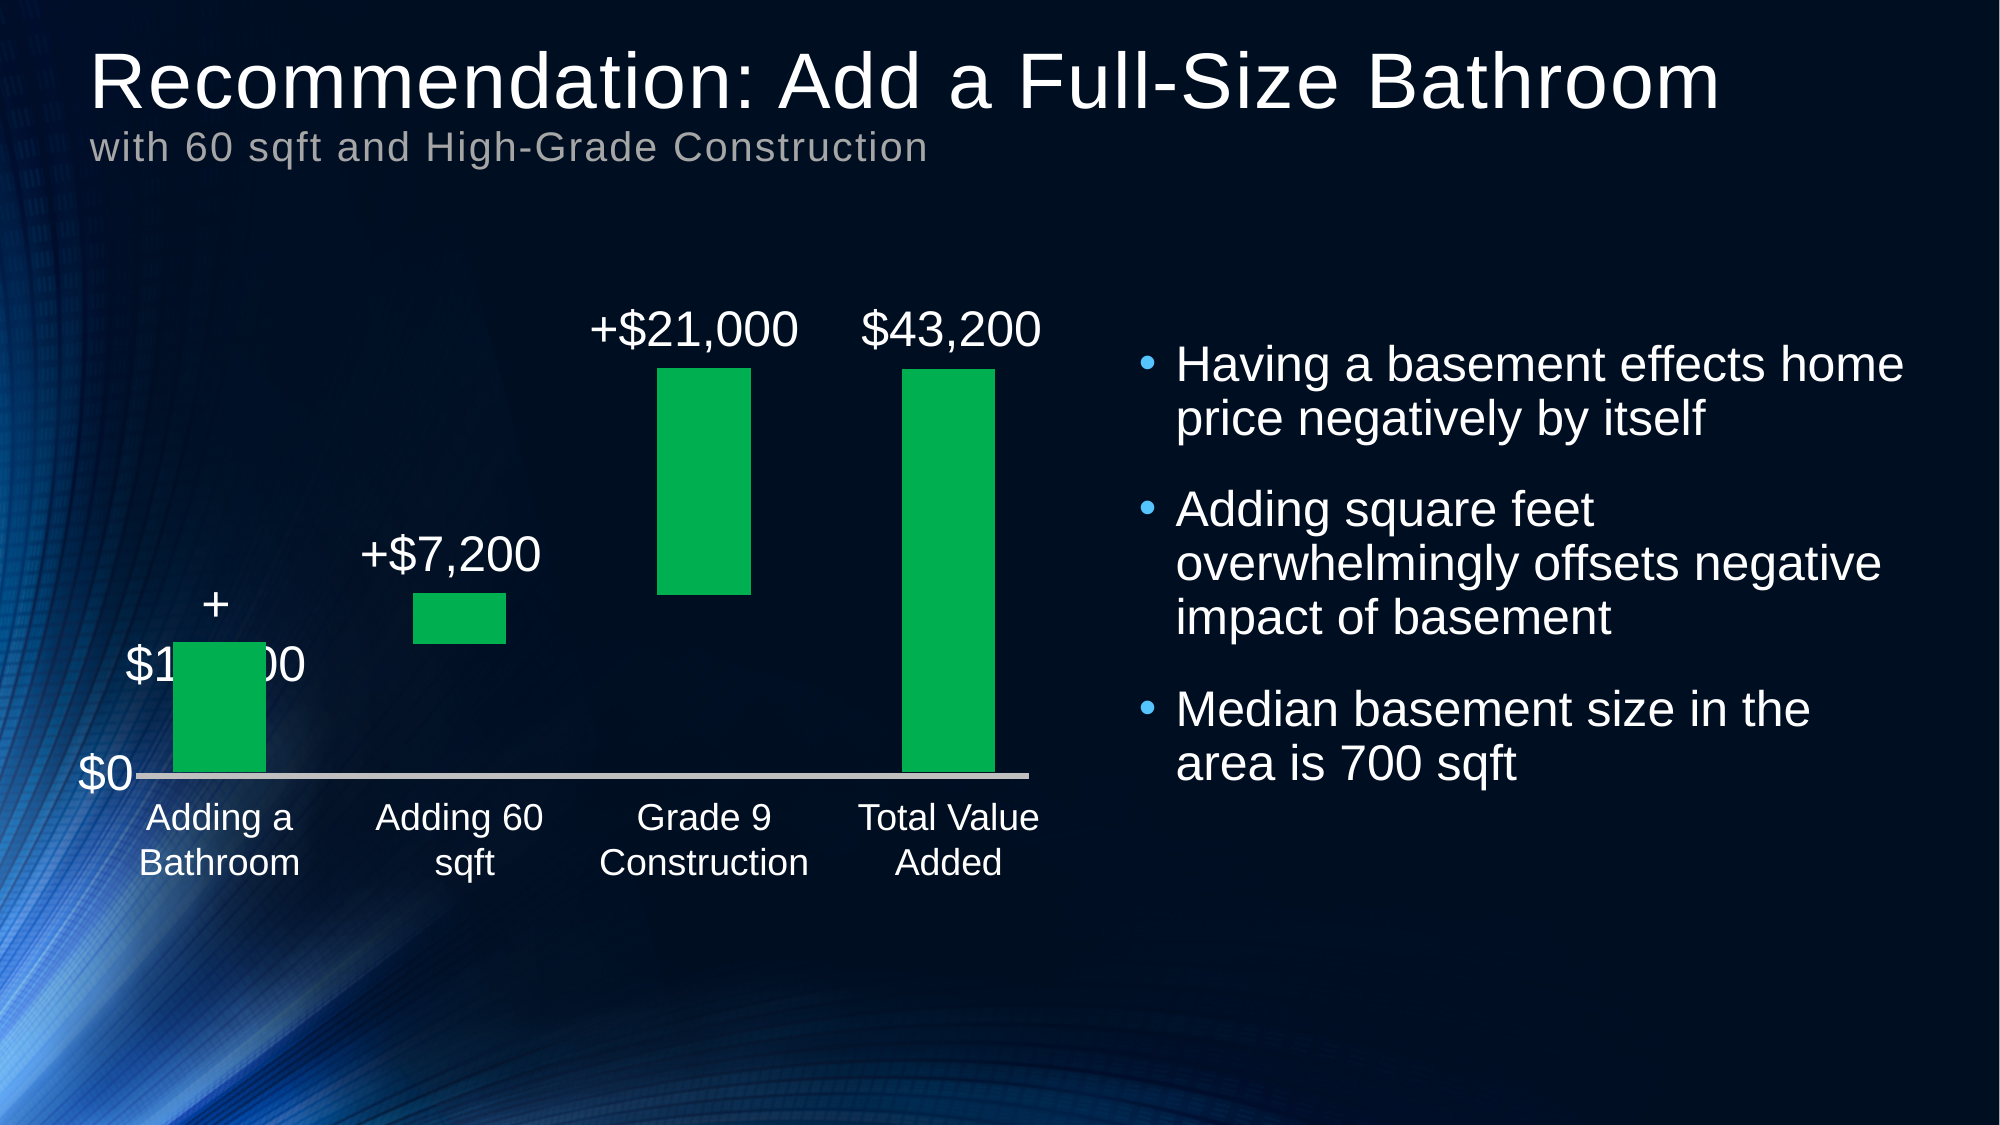

Recommendation: Add a Full-Size Bathroom
with 60 sqft and High-Grade Construction
+$21,000
$43,200

+$7,200

+$15,000

$0
Adding a Bathroom
Adding 60
 sqft
Grade 9 Construction
Total Value Added
Having a basement effects home price negatively by itself
Adding square feet overwhelmingly offsets negative impact of basement
Median basement size in the area is 700 sqft